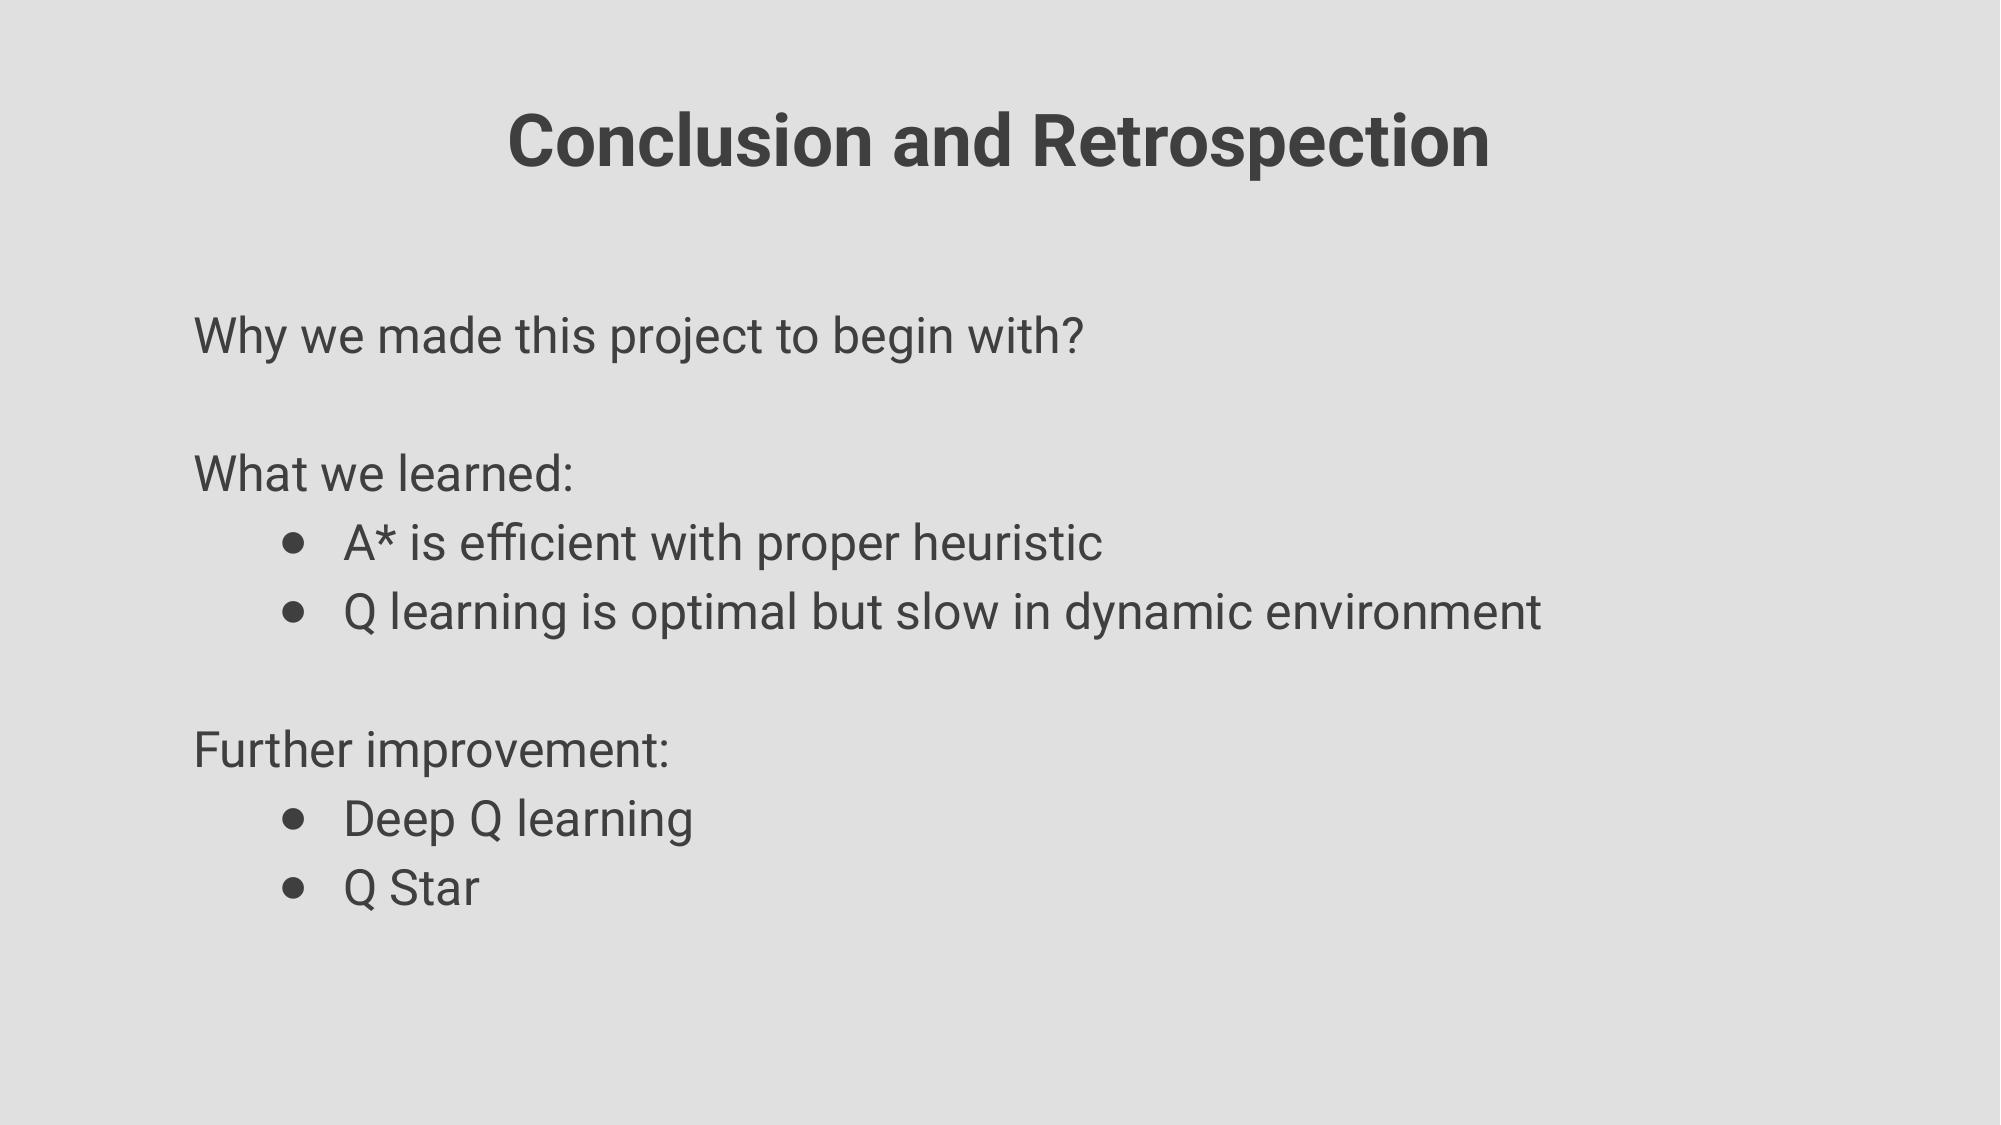

# Conclusion and Retrospection
Why we made this project to begin with?

What we learned:
A* is efficient with proper heuristic
Q learning is optimal but slow in dynamic environment

Further improvement:
Deep Q learning
Q Star